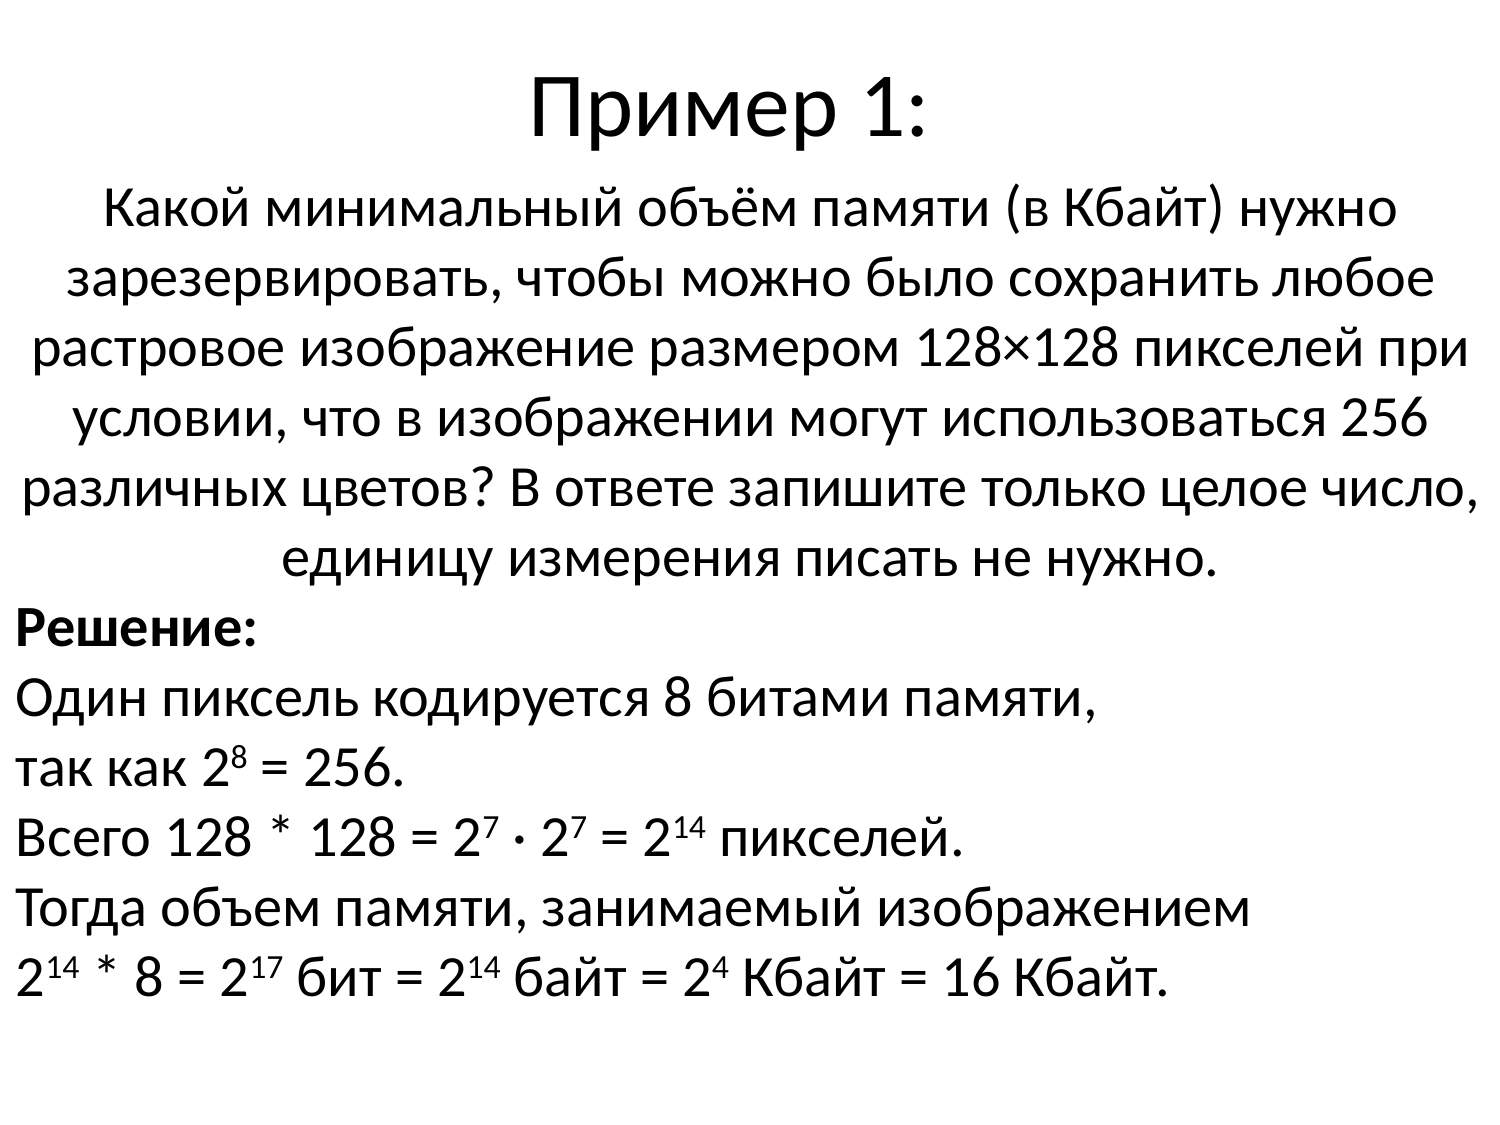

# Пример 1:
Какой минимальный объём памяти (в Кбайт) нужно зарезервировать, чтобы можно было сохранить любое растровое изображение размером 128×128 пикселей при условии, что в изображении могут использоваться 256 различных цветов? В ответе запишите только целое число, единицу измерения писать не нужно.
Решение:
Один пиксель кодируется 8 битами памяти,
так как 28 = 256.
Всего 128 * 128 = 27 · 27 = 214 пикселей.
Тогда объем памяти, занимаемый изображением
214 * 8 = 217 бит = 214 байт = 24 Кбайт = 16 Кбайт.